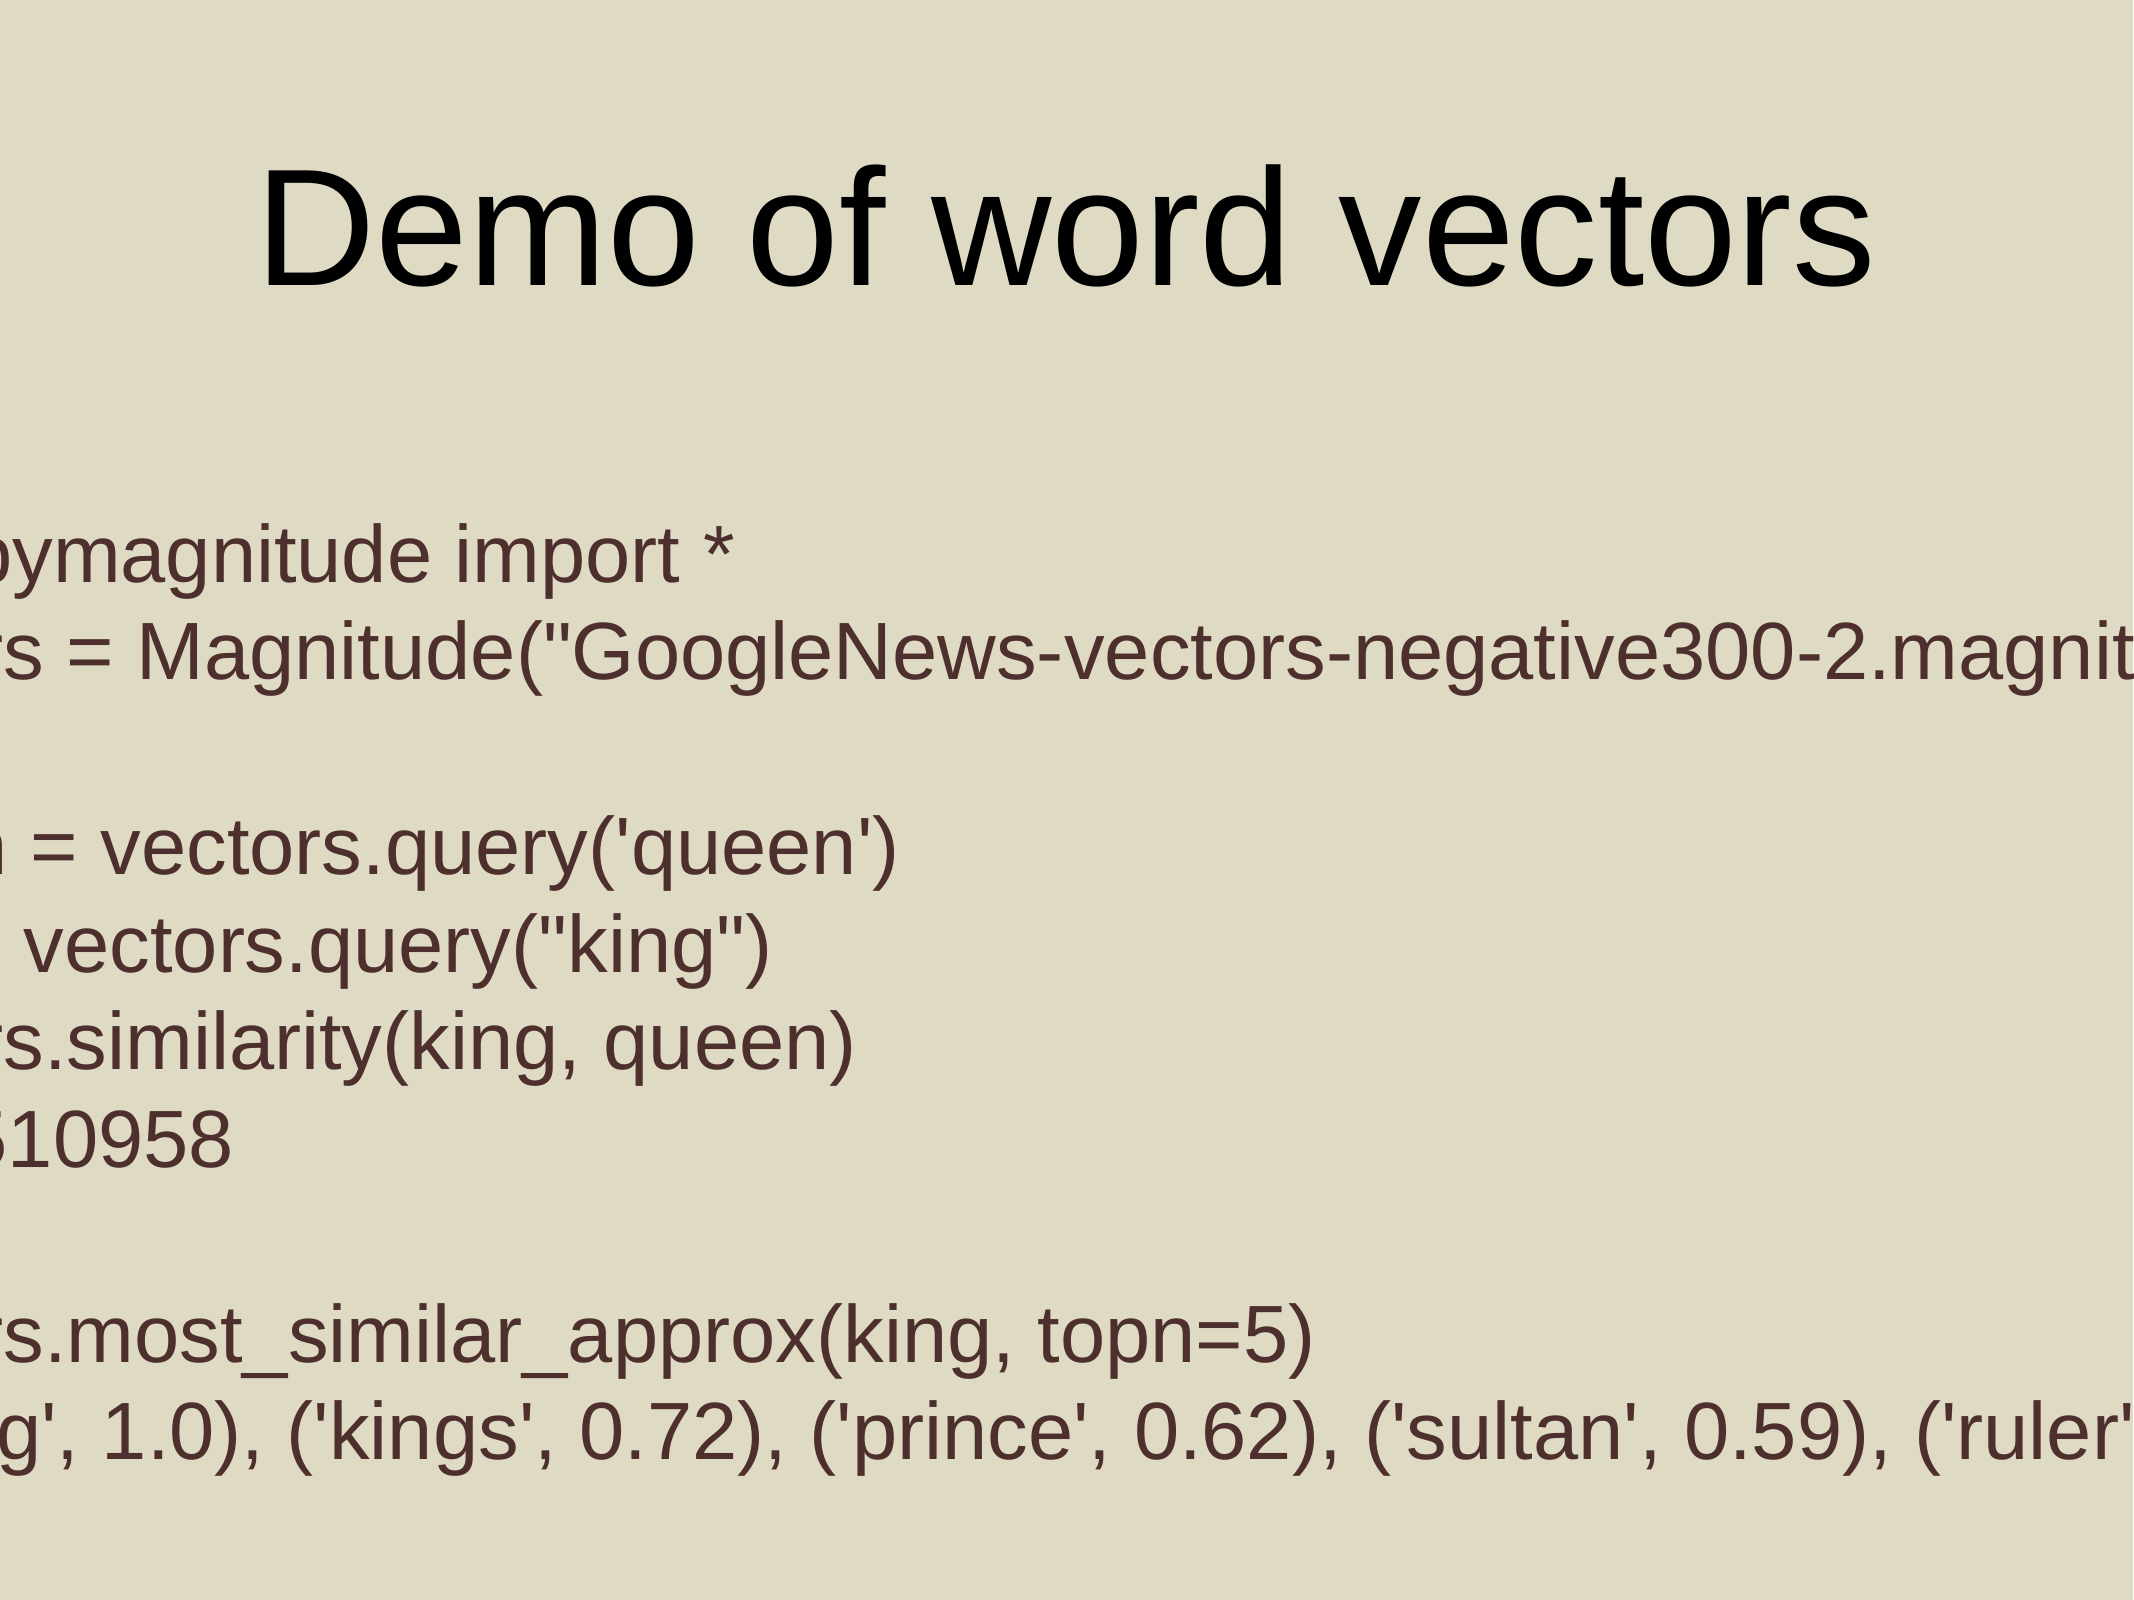

# Demo of word vectors
from pymagnitude import *
vectors = Magnitude("GoogleNews-vectors-negative300-2.magnitude")

queen = vectors.query('queen')
king = vectors.query("king")
vectors.similarity(king, queen)
# 0.6510958

vectors.most_similar_approx(king, topn=5)
#[('king', 1.0), ('kings', 0.72), ('prince', 0.62), ('sultan', 0.59), ('ruler', 0.58)]